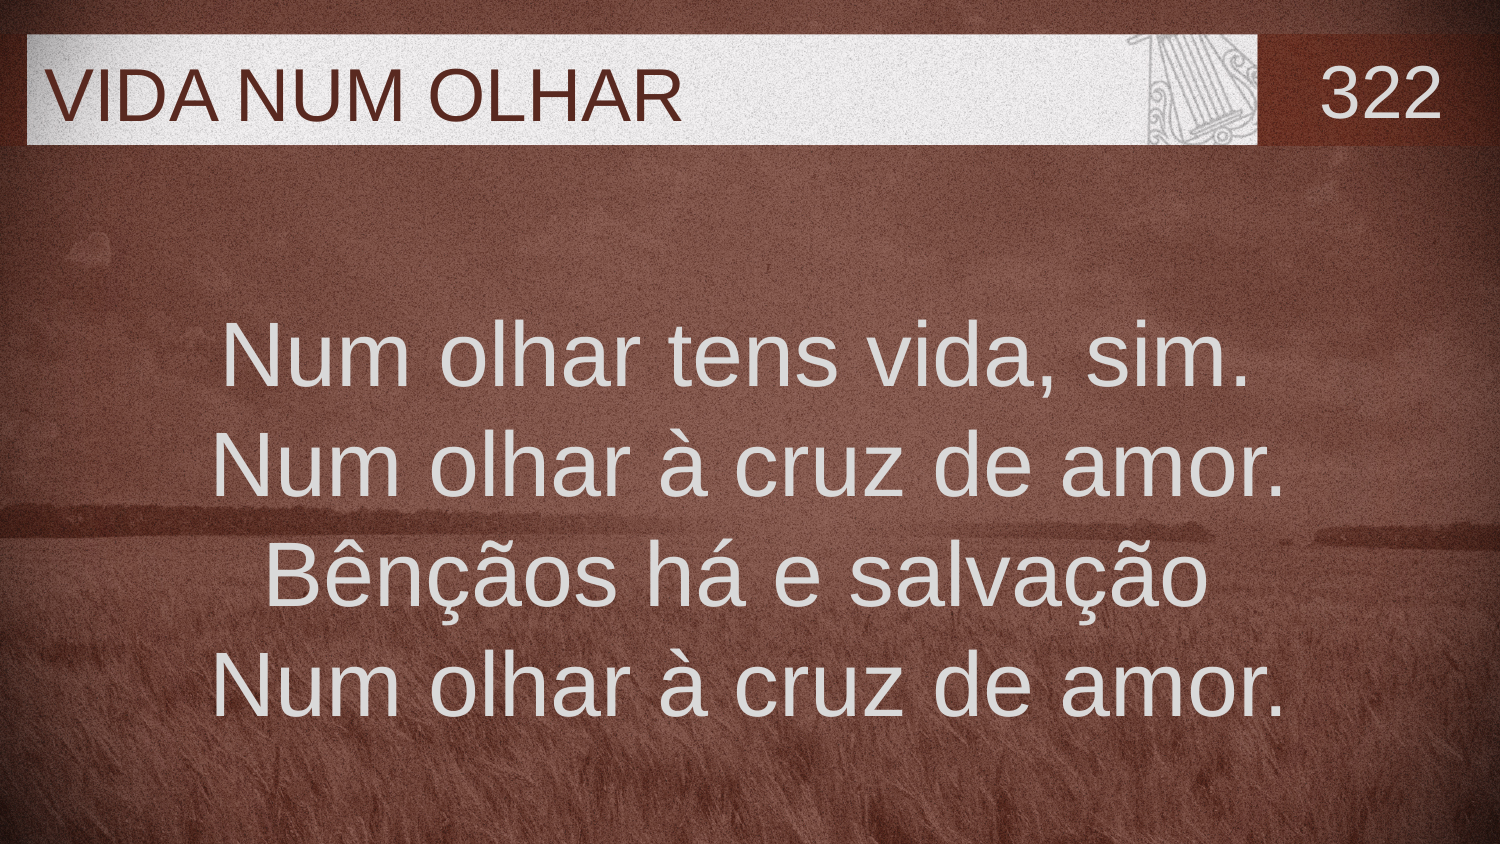

# VIDA NUM OLHAR
322
Num olhar tens vida, sim.
Num olhar à cruz de amor.
Bênçãos há e salvação
Num olhar à cruz de amor.